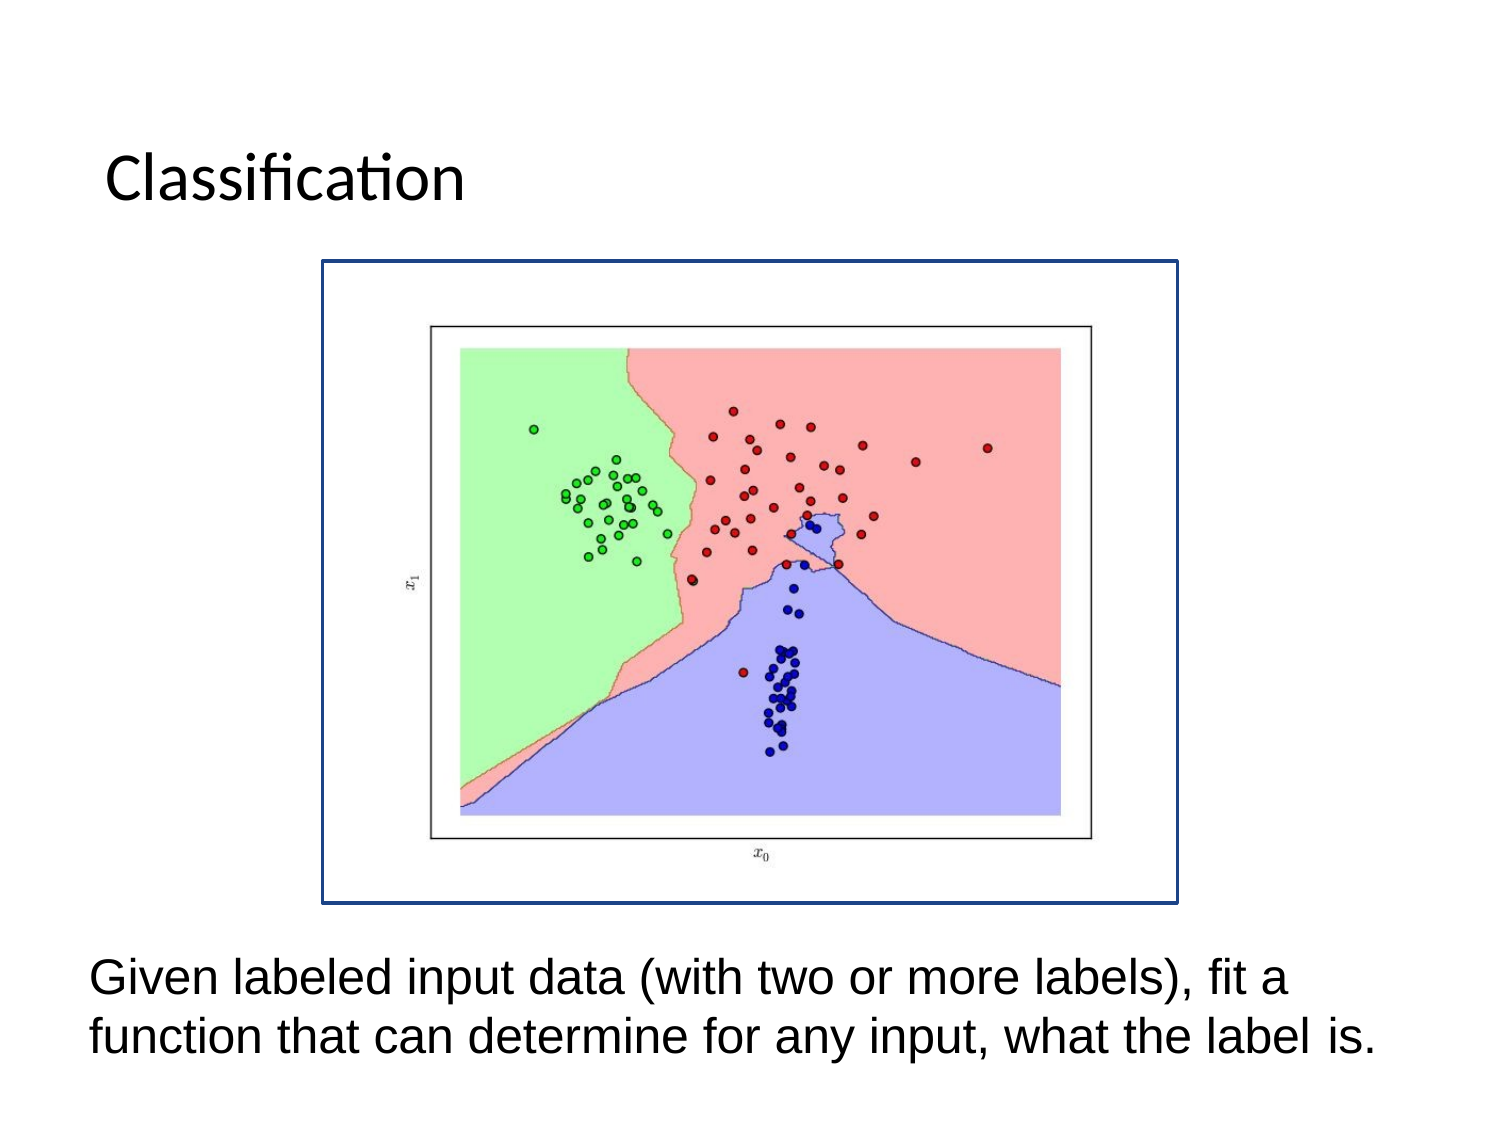

# Classification

Given labeled input data (with two or more labels), fit a  function that can determine for any input, what the label is.